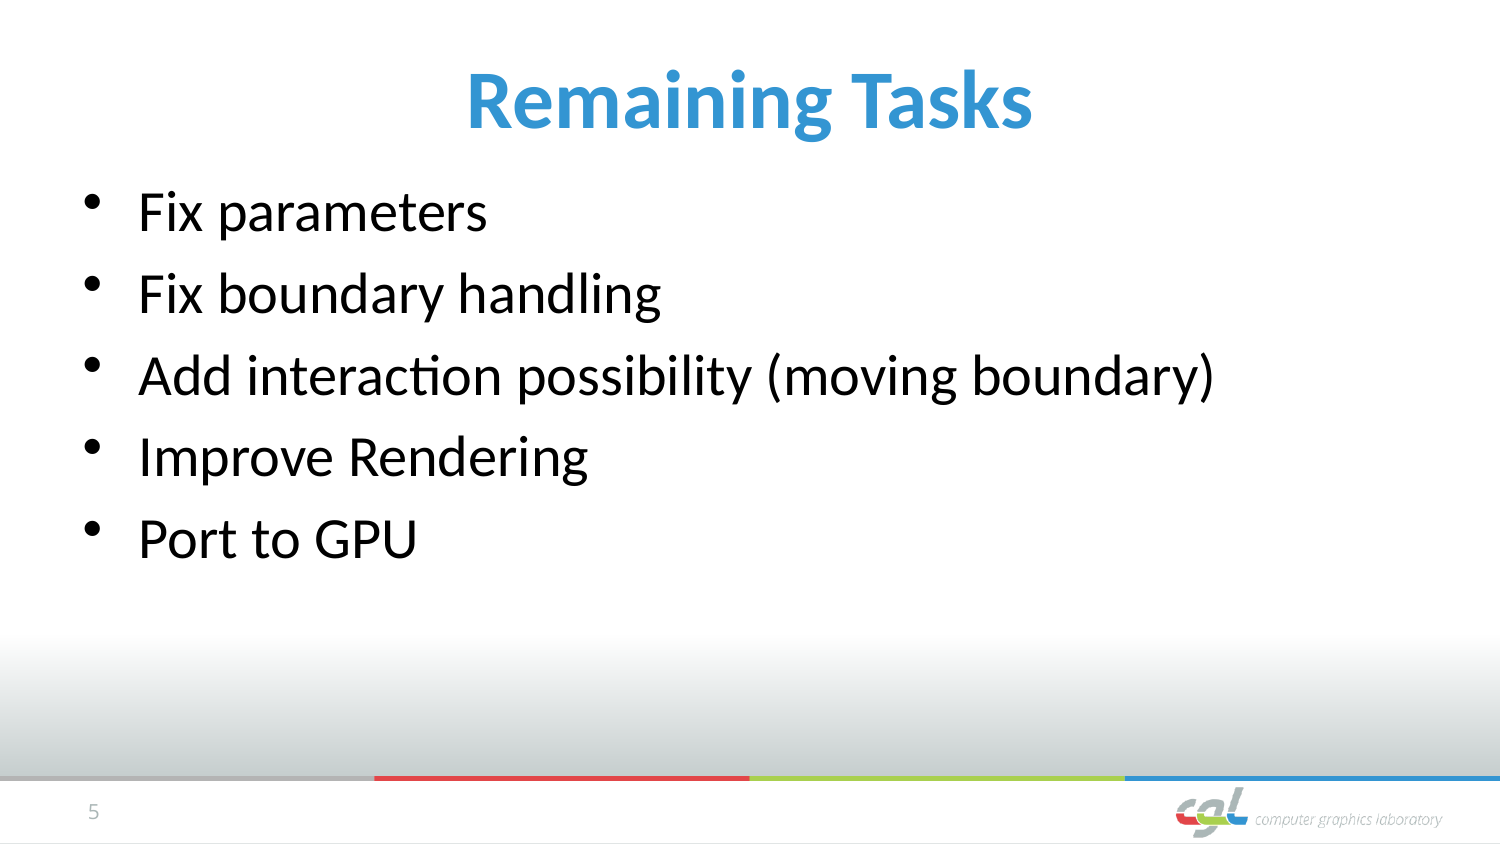

# Remaining Tasks
Fix parameters
Fix boundary handling
Add interaction possibility (moving boundary)
Improve Rendering
Port to GPU
5